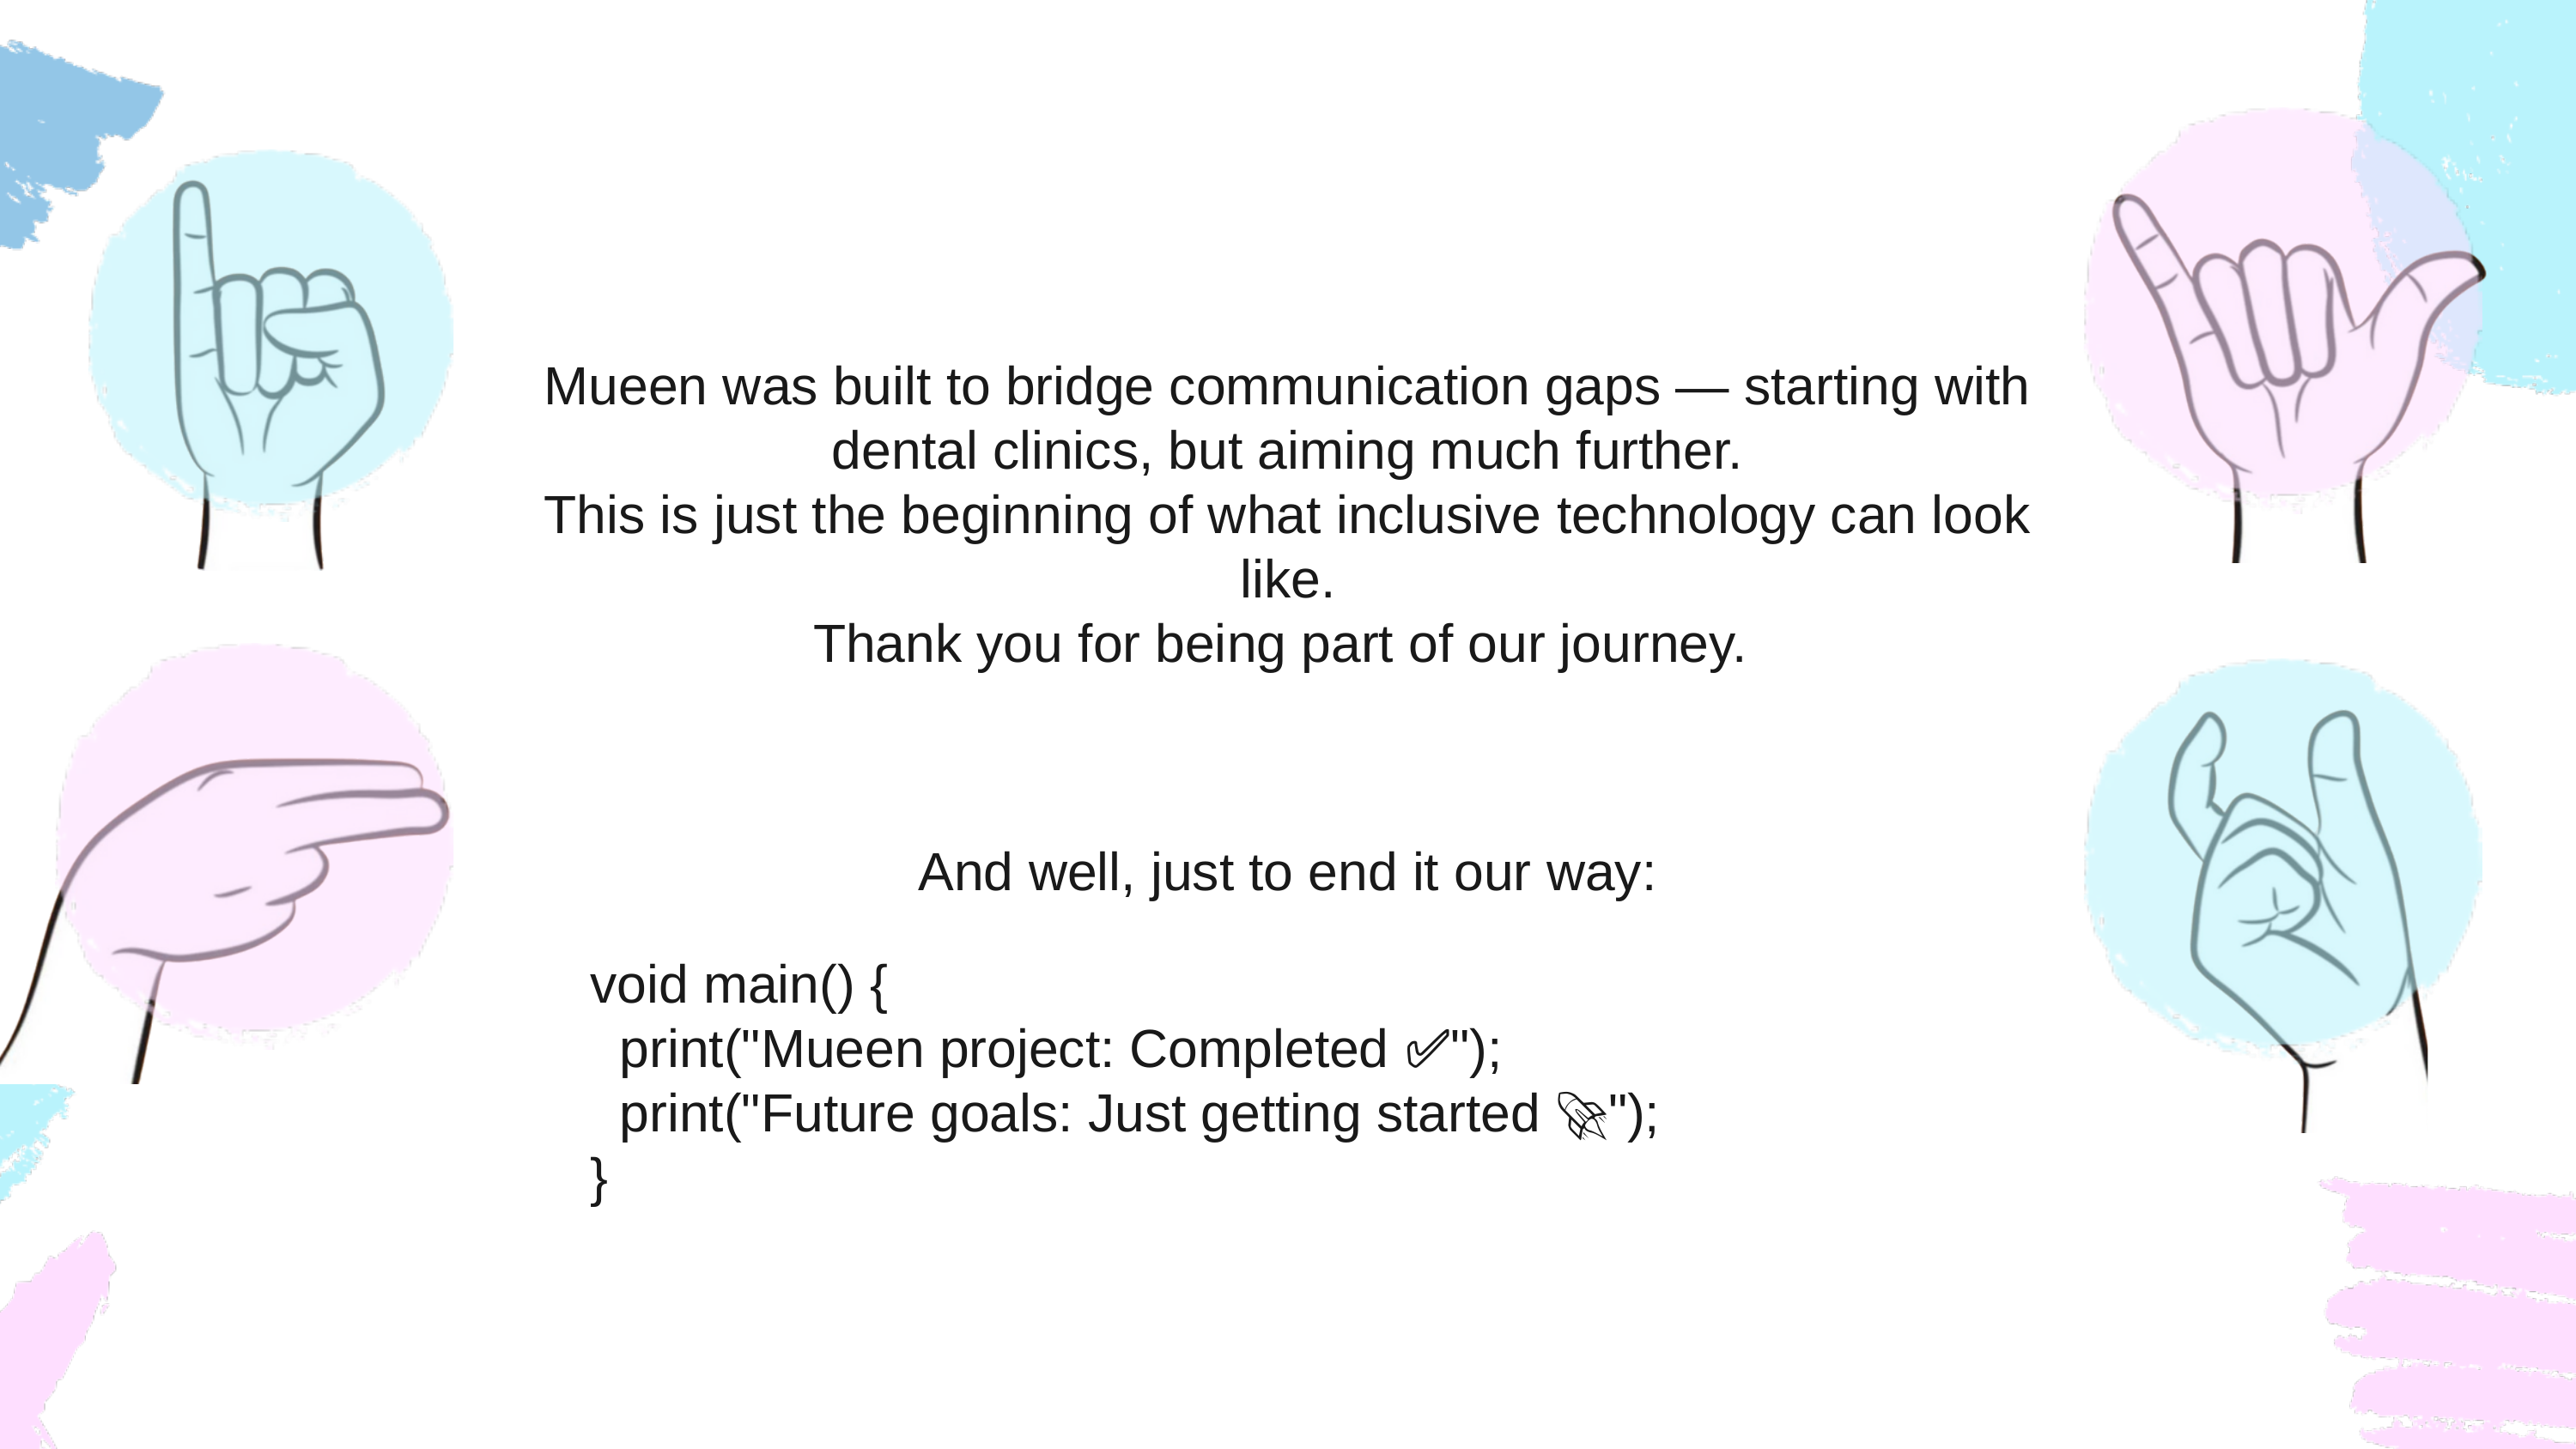

Mueen was built to bridge communication gaps — starting with dental clinics, but aiming much further.
This is just the beginning of what inclusive technology can look like.
Thank you for being part of our journey.

And well, just to end it our way:
void main() {
  print("Mueen project: Completed ✅");
  print("Future goals: Just getting started 🚀");
}